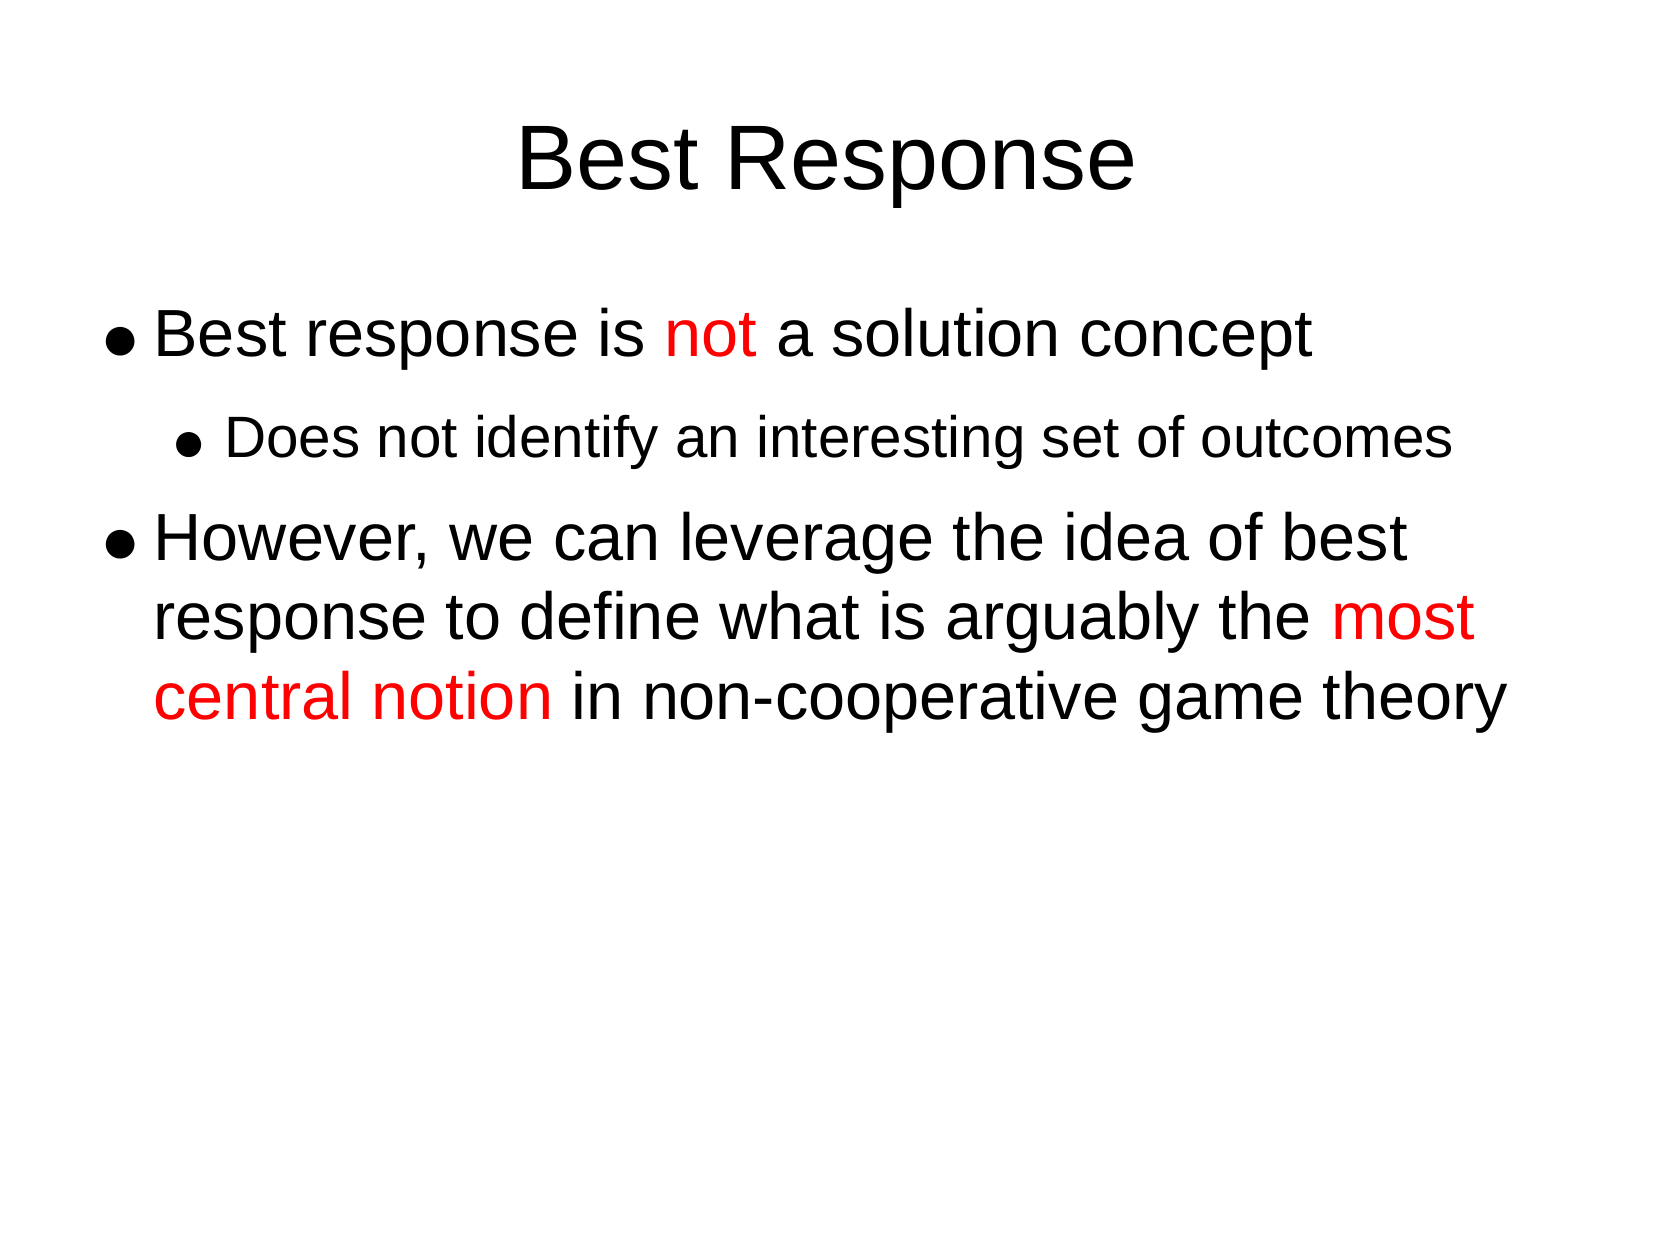

Best Response
Best response is not a solution concept
Does not identify an interesting set of outcomes
However, we can leverage the idea of best response to define what is arguably the most central notion in non-cooperative game theory